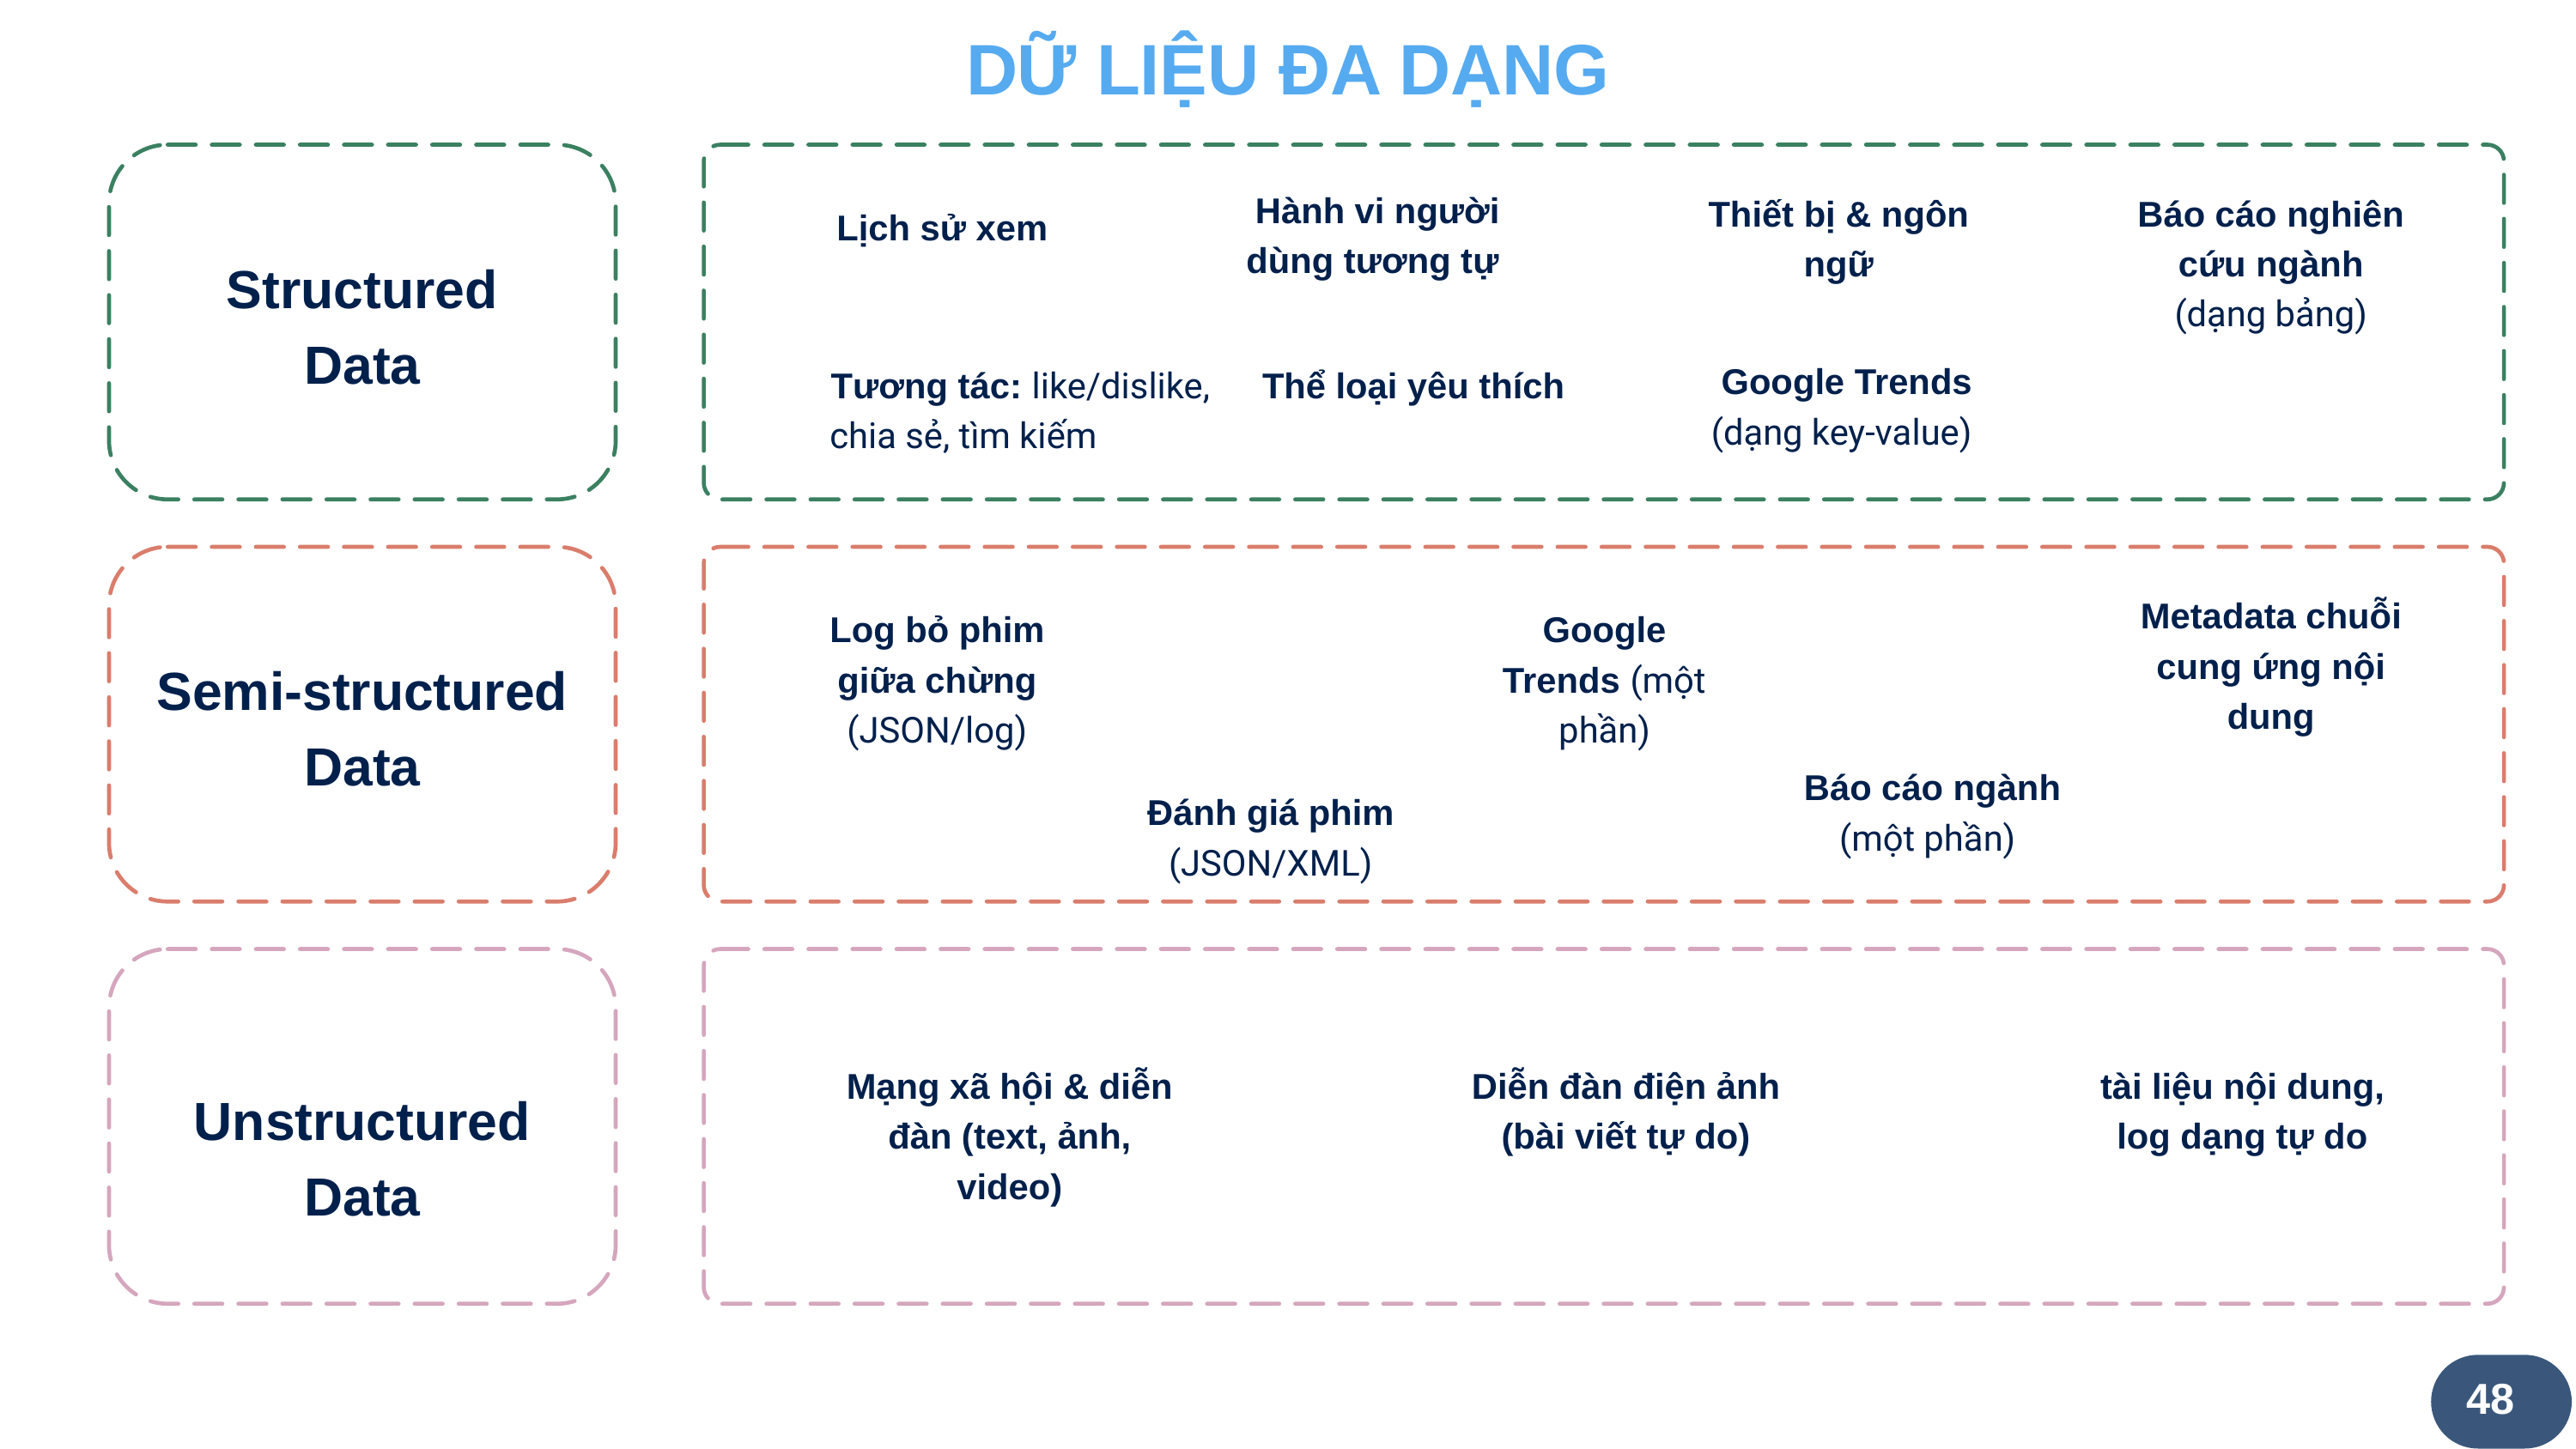

DỮ LIỆU ĐA DẠNG

Structured
Data

Hành vi người dùng tương tự
Thiết bị & ngôn ngữ
Báo cáo nghiên cứu ngành (dạng bảng)
 Lịch sử xem
 Google Trends (dạng key-value)
 Tương tác: like/dislike,
 chia sẻ, tìm kiếm
Thể loại yêu thích

Semi-structured
Data

Metadata chuỗi cung ứng nội dung
Log bỏ phim giữa chừng (JSON/log)
Google Trends (một phần)
 Báo cáo ngành (một phần)
Đánh giá phim (JSON/XML)

Unstructured
Data

Mạng xã hội & diễn đàn (text, ảnh, video)
Diễn đàn điện ảnh (bài viết tự do)
tài liệu nội dung, log dạng tự do

48